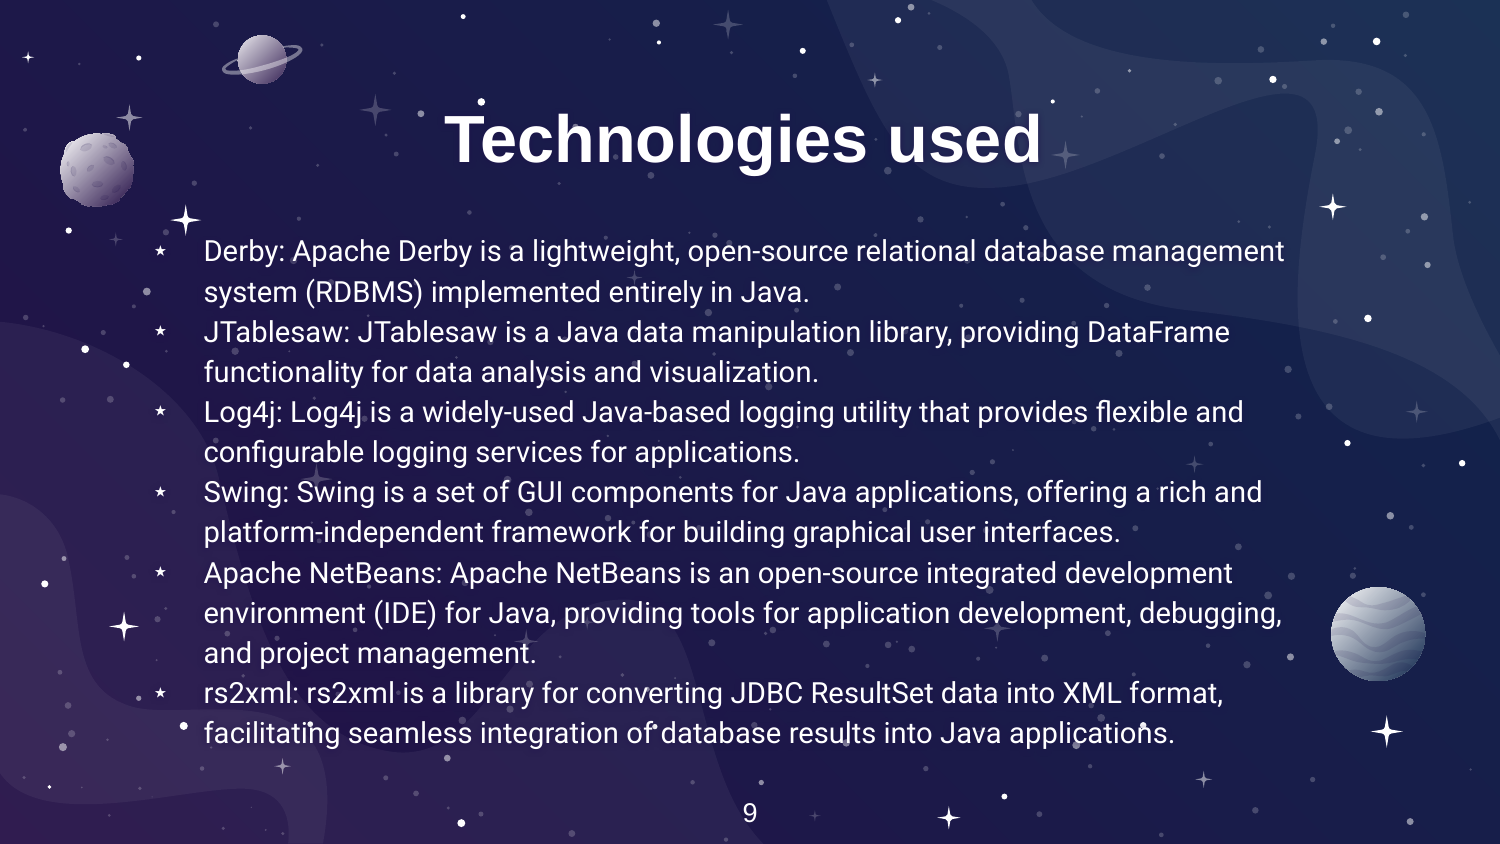

# Technologies used

Derby: Apache Derby is a lightweight, open-source relational database management system (RDBMS) implemented entirely in Java.
JTablesaw: JTablesaw is a Java data manipulation library, providing DataFrame functionality for data analysis and visualization.
Log4j: Log4j is a widely-used Java-based logging utility that provides flexible and configurable logging services for applications.
Swing: Swing is a set of GUI components for Java applications, offering a rich and platform-independent framework for building graphical user interfaces.
Apache NetBeans: Apache NetBeans is an open-source integrated development environment (IDE) for Java, providing tools for application development, debugging, and project management.
rs2xml: rs2xml is a library for converting JDBC ResultSet data into XML format, facilitating seamless integration of database results into Java applications.

9